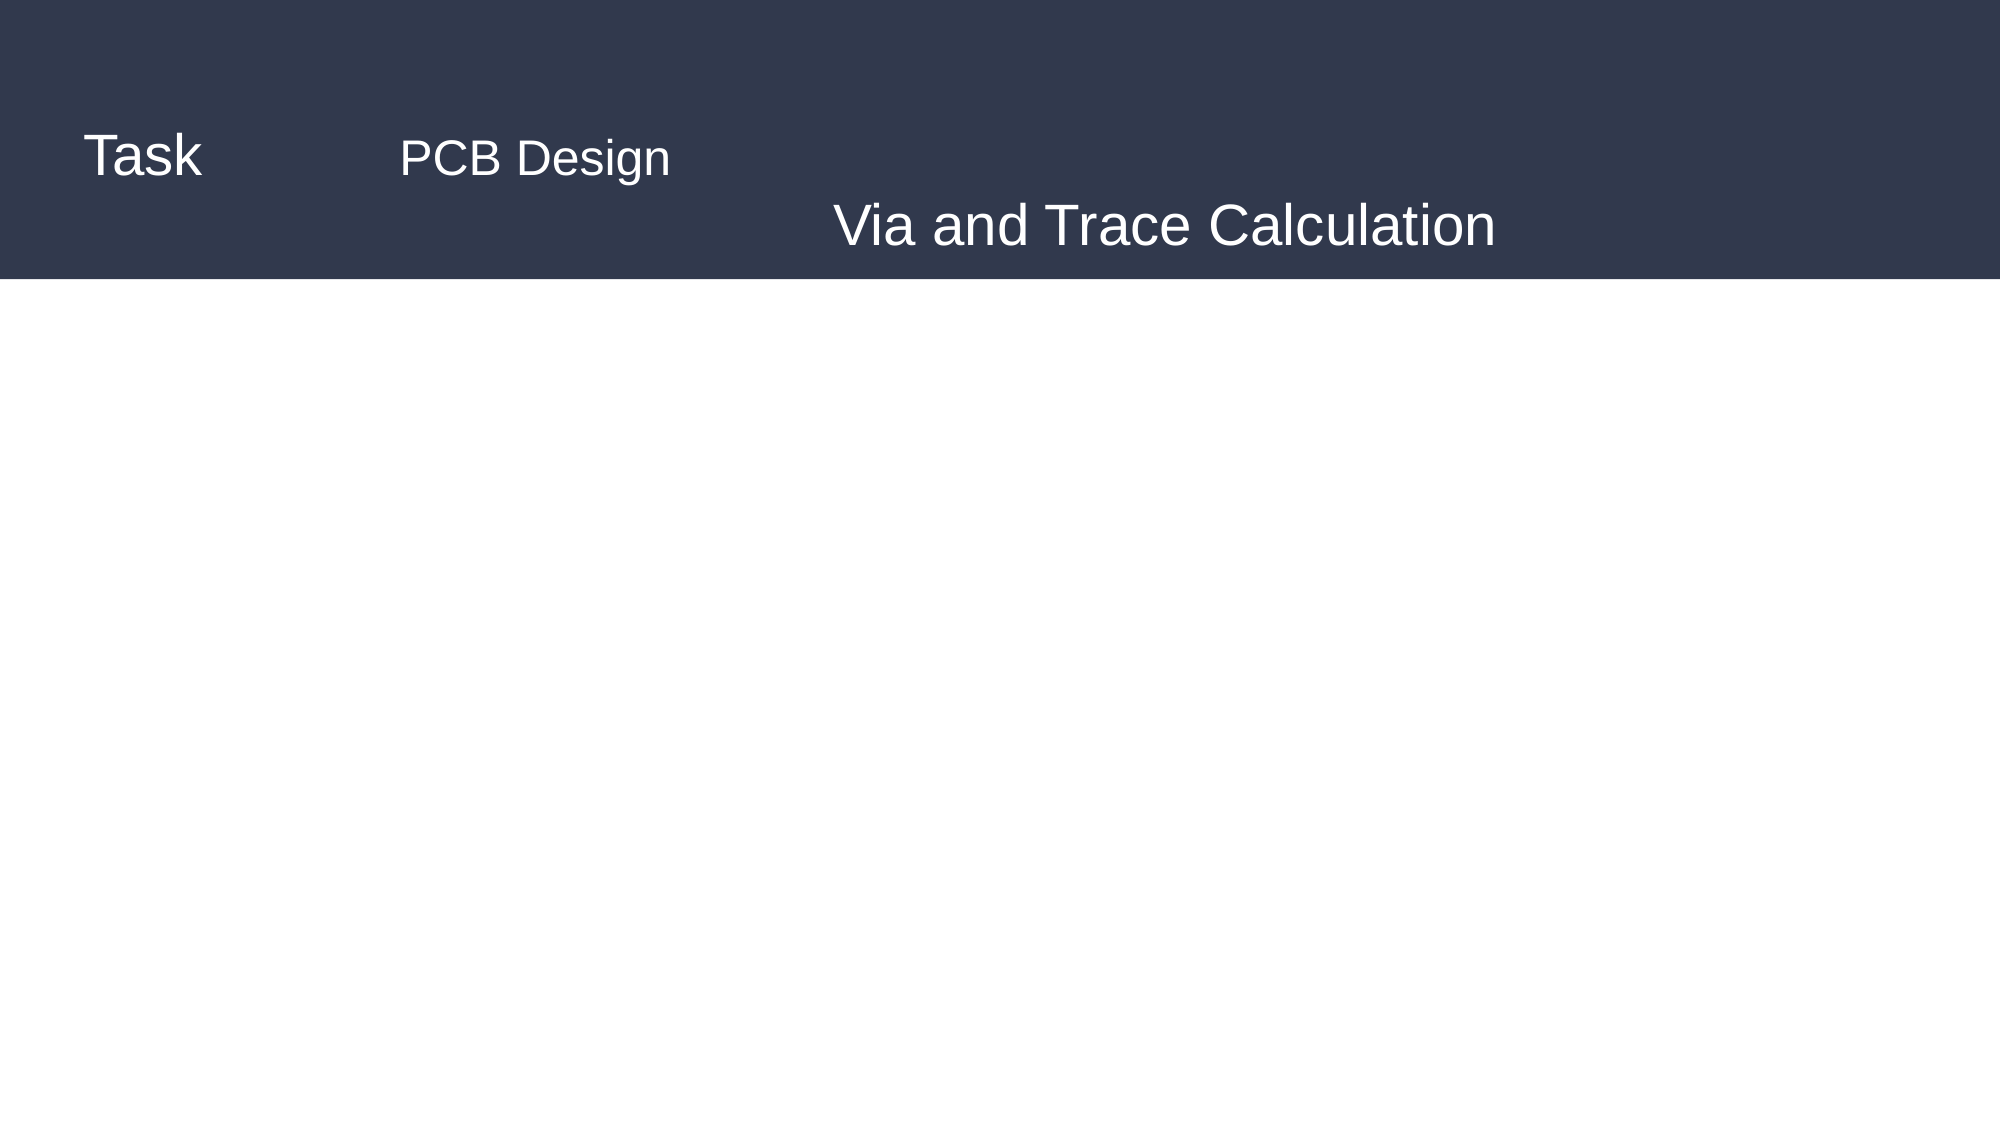

# Task 		 PCB Design
					Via and Trace Calculation